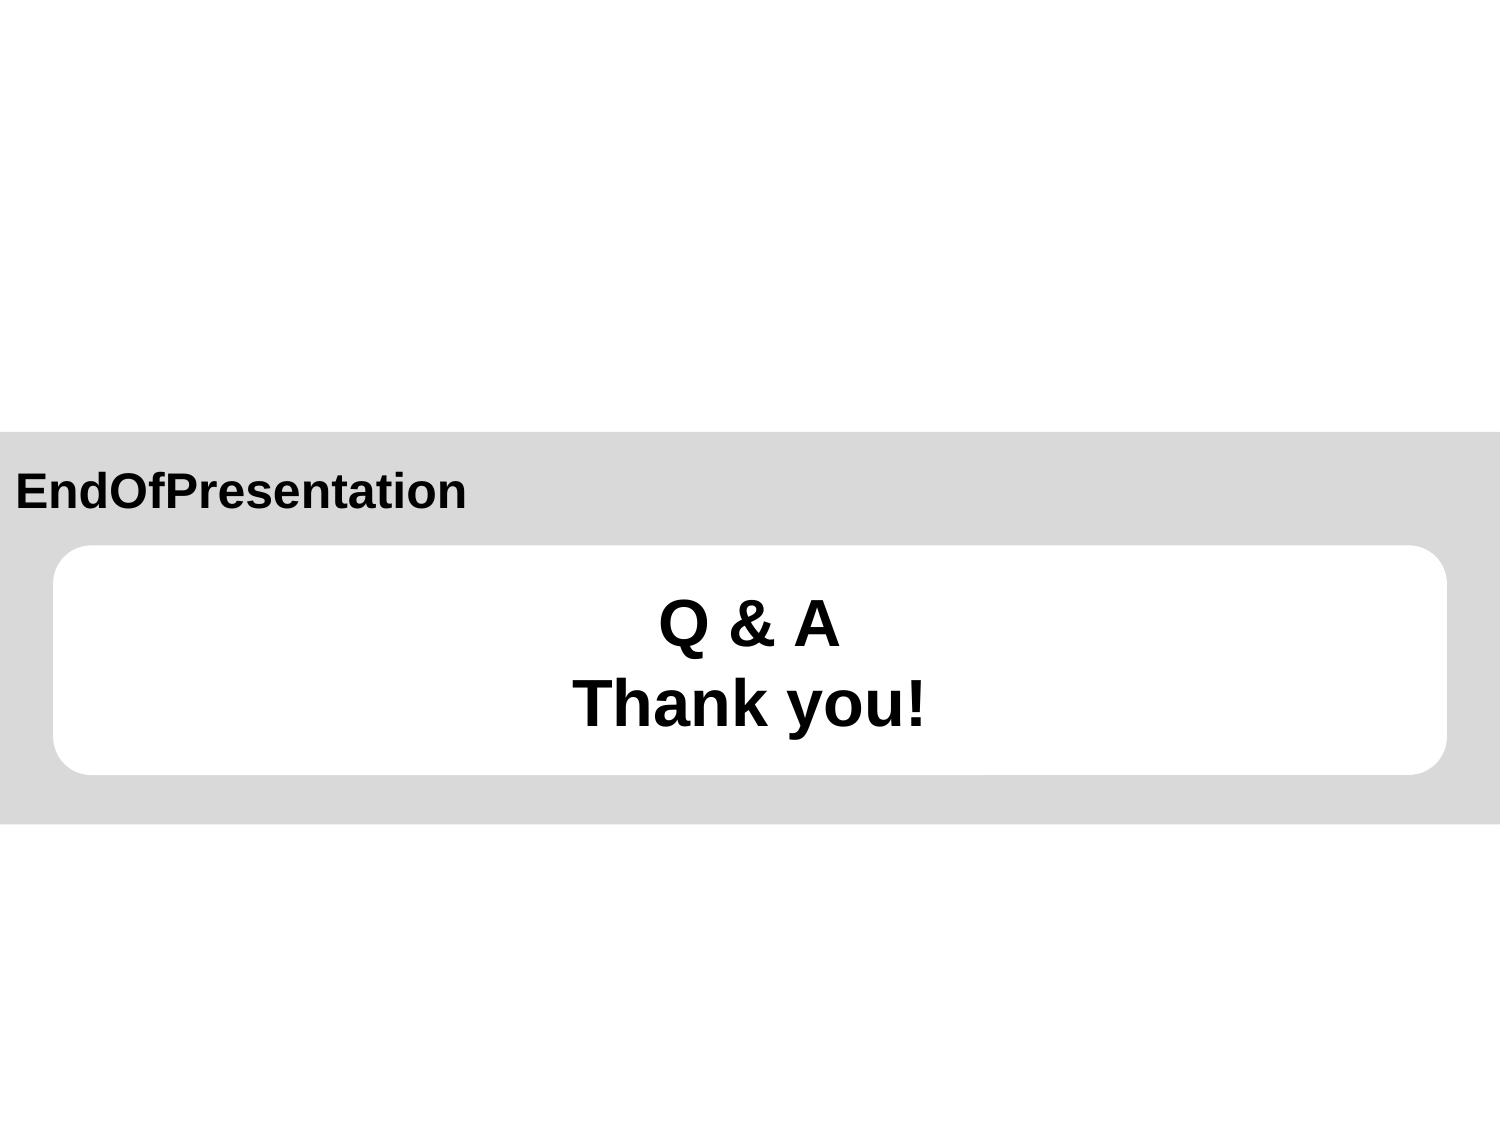

EndOfPresentation
# Q & A Thank you!